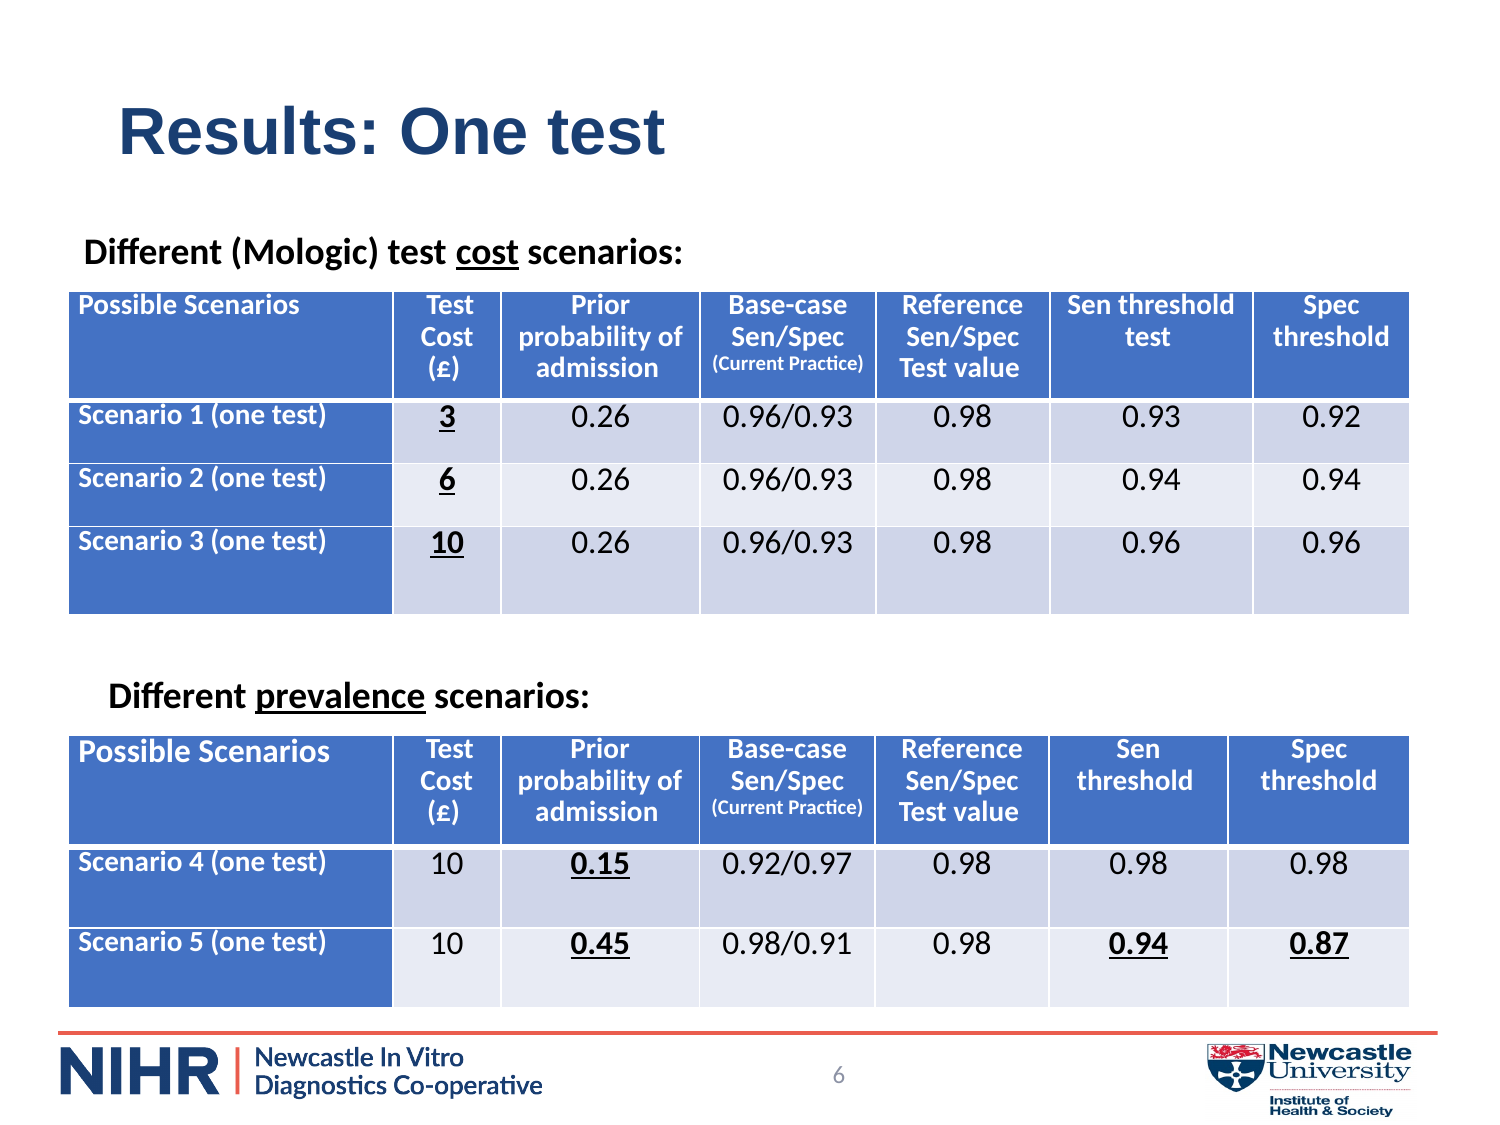

# Results: One test
Different (Mologic) test cost scenarios:
| Possible Scenarios | Test Cost (£) | Prior probability of admission | Base-case Sen/Spec (Current Practice) | Reference Sen/Spec Test value | Sen threshold test | Spec threshold |
| --- | --- | --- | --- | --- | --- | --- |
| Scenario 1 (one test) | 3 | 0.26 | 0.96/0.93 | 0.98 | 0.93 | 0.92 |
| Scenario 2 (one test) | 6 | 0.26 | 0.96/0.93 | 0.98 | 0.94 | 0.94 |
| Scenario 3 (one test) | 10 | 0.26 | 0.96/0.93 | 0.98 | 0.96 | 0.96 |
Different prevalence scenarios:
| Possible Scenarios | Test Cost (£) | Prior probability of admission | Base-case Sen/Spec (Current Practice) | Reference Sen/Spec Test value | Sen threshold | Spec threshold |
| --- | --- | --- | --- | --- | --- | --- |
| Scenario 4 (one test) | 10 | 0.15 | 0.92/0.97 | 0.98 | 0.98 | 0.98 |
| Scenario 5 (one test) | 10 | 0.45 | 0.98/0.91 | 0.98 | 0.94 | 0.87 |
6